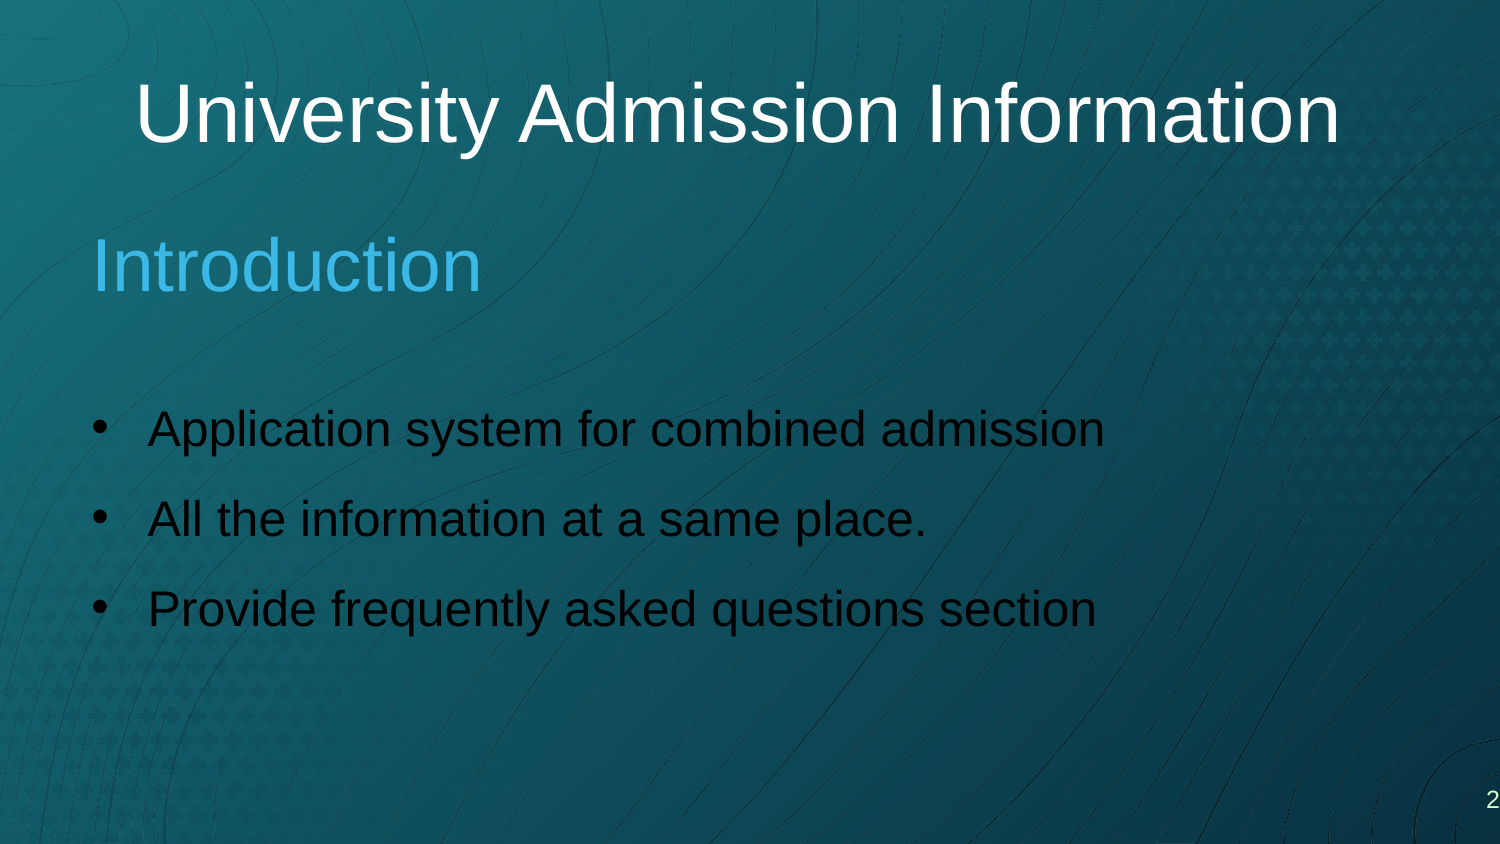

University Admission Information
Introduction

Application system for combined admission
All the information at a same place.
Provide frequently asked questions section
2